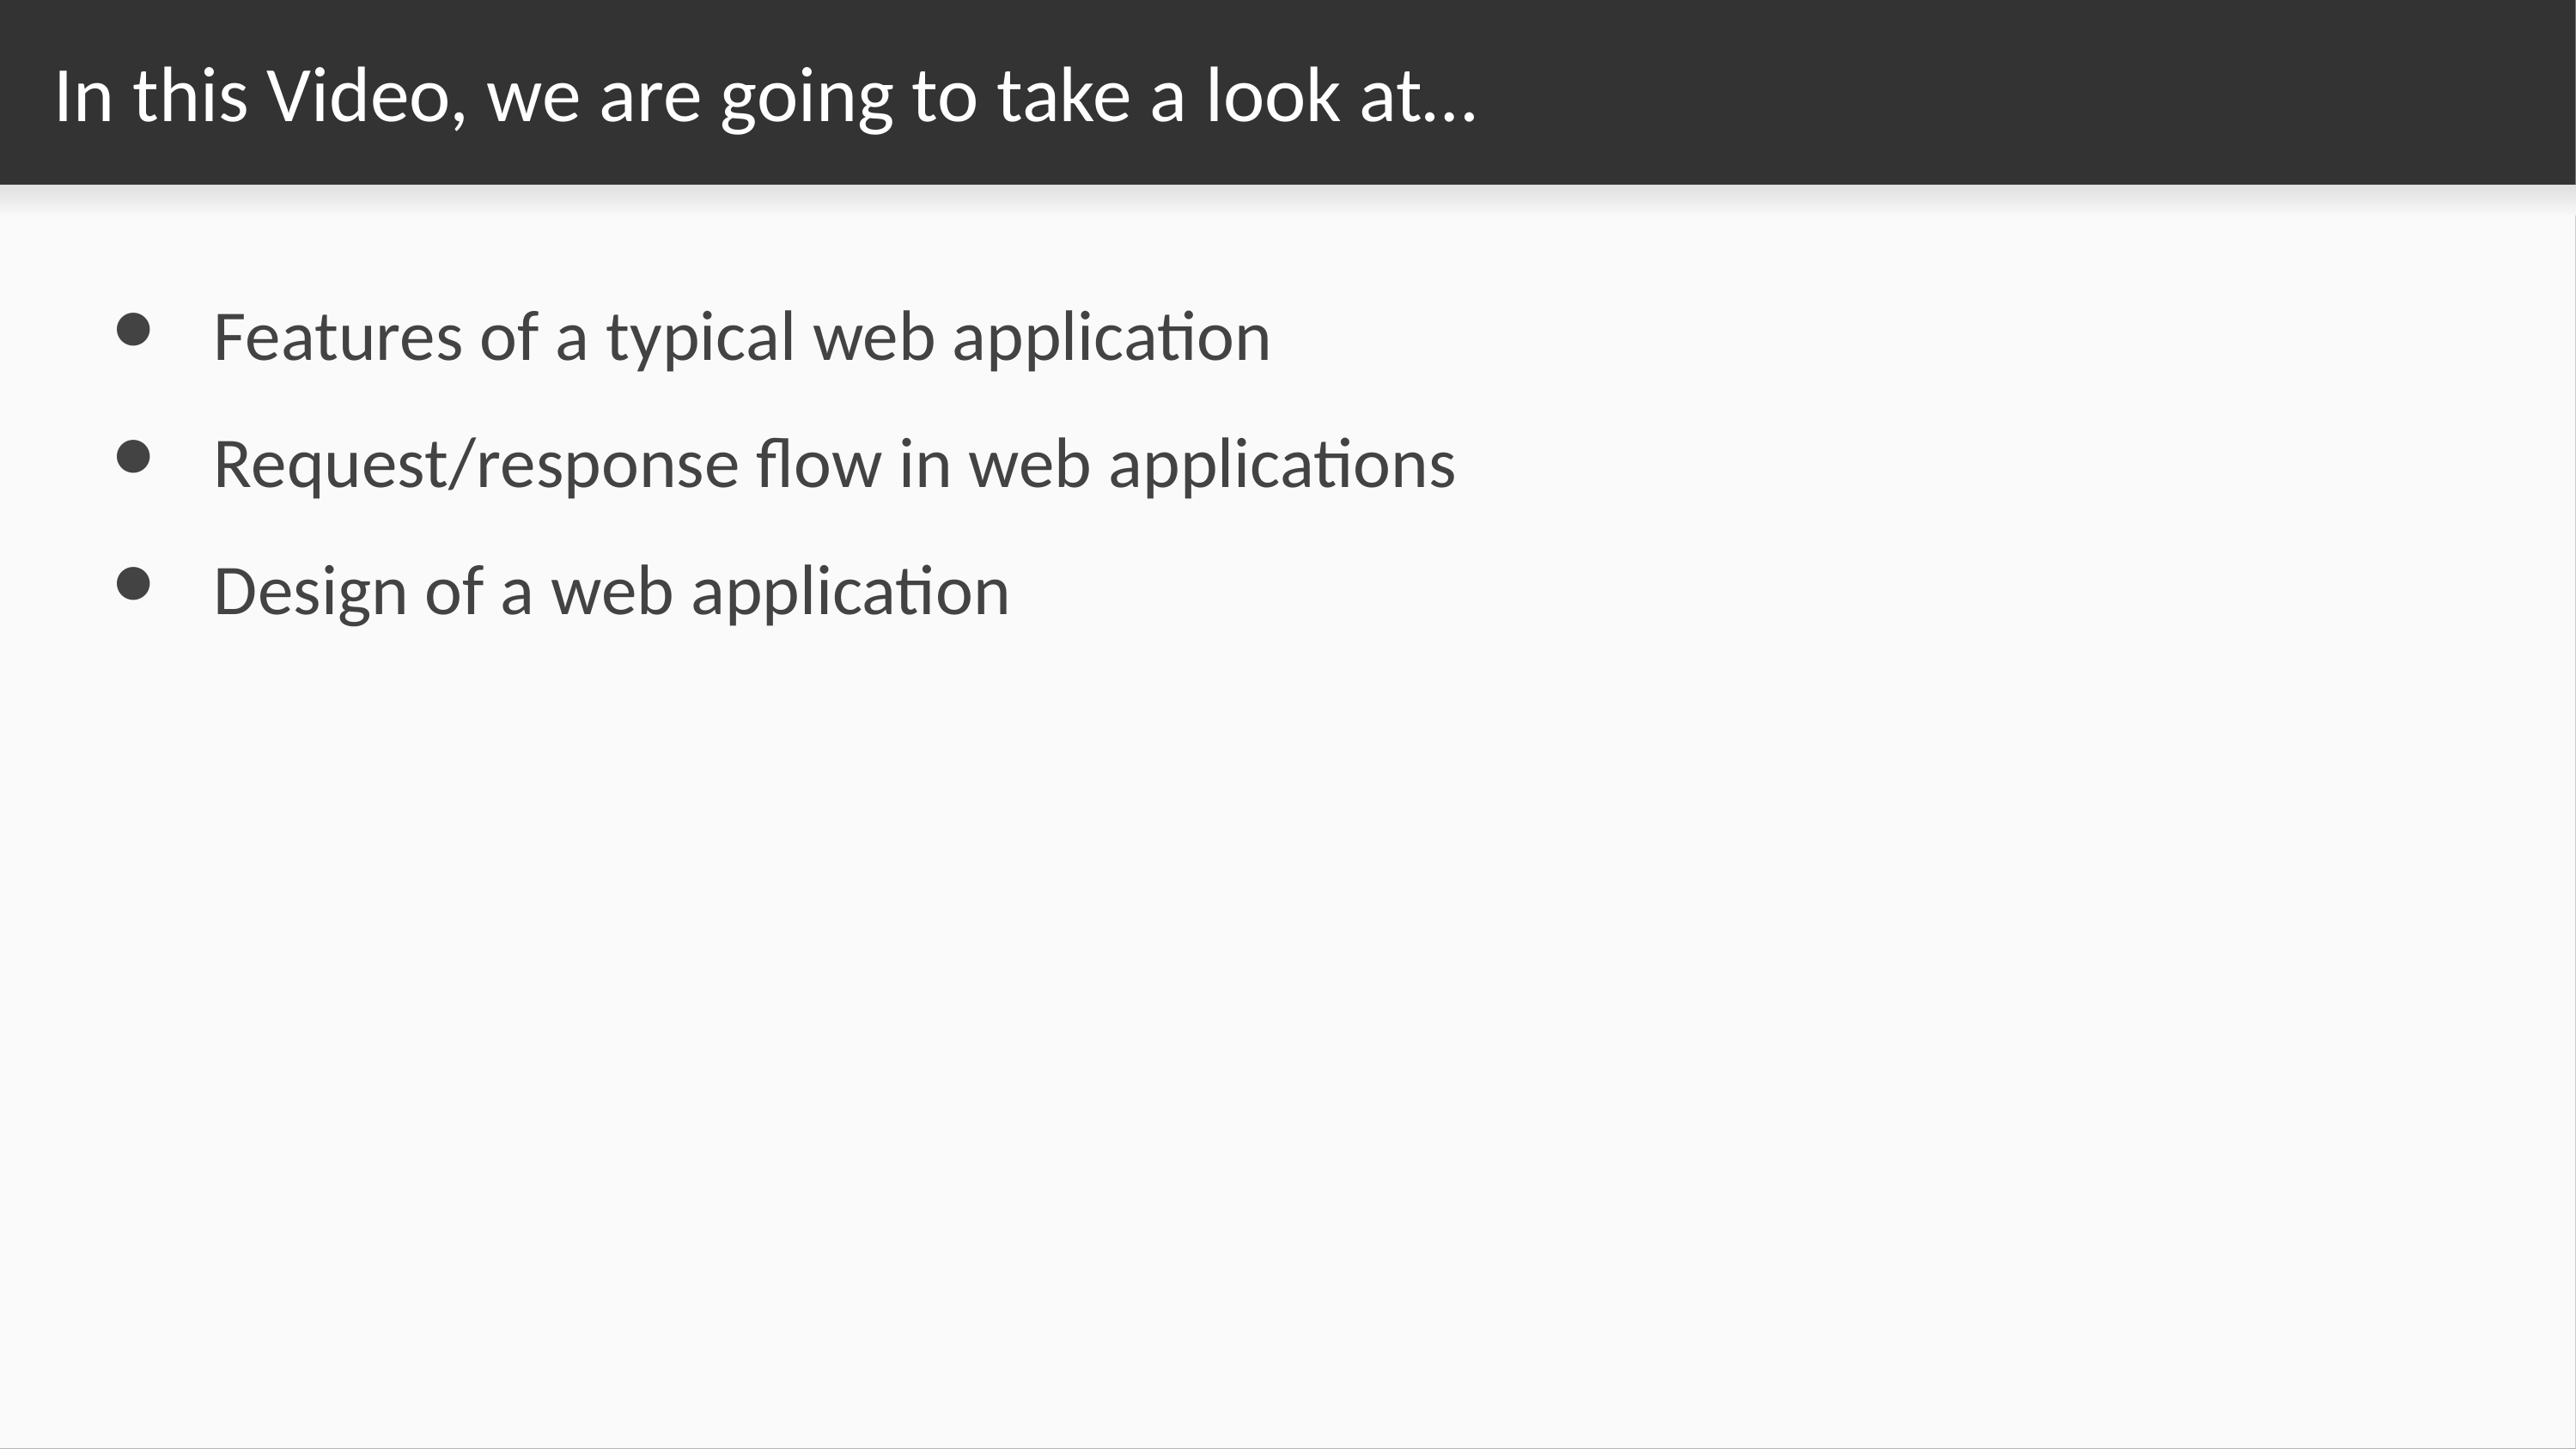

# In this Video, we are going to take a look at…
Features of a typical web application
Request/response flow in web applications
Design of a web application